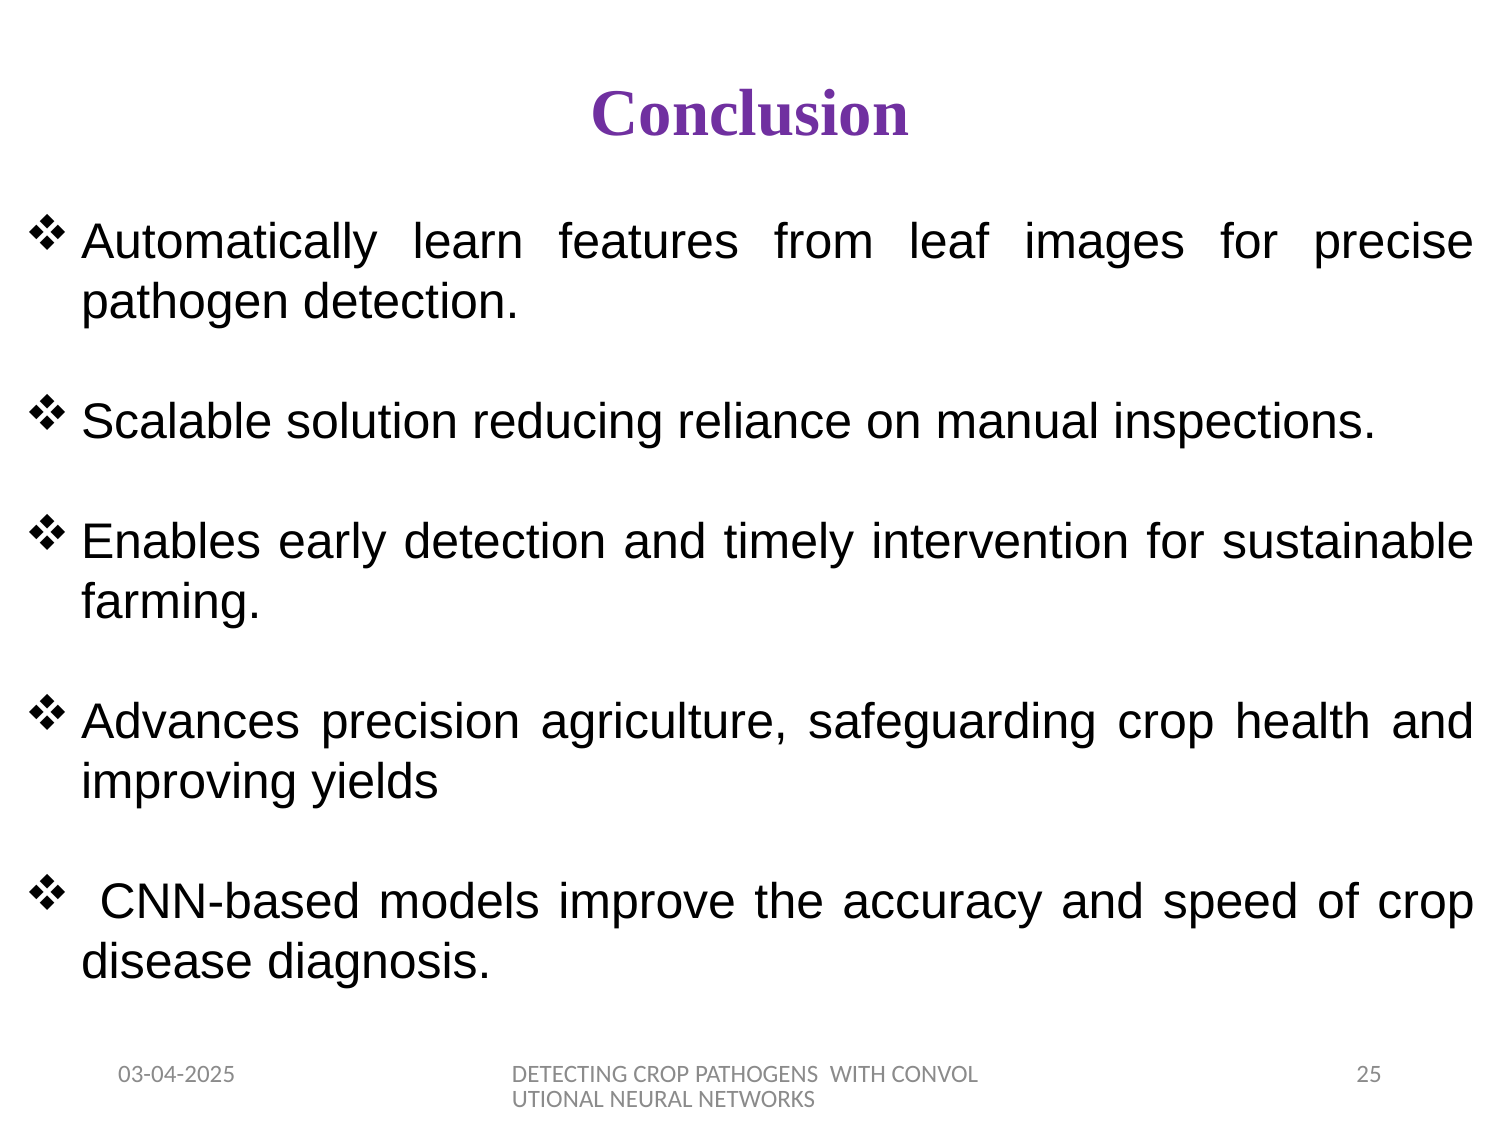

# Conclusion
Automatically learn features from leaf images for precise pathogen detection.

Scalable solution reducing reliance on manual inspections.

Enables early detection and timely intervention for sustainable farming.

Advances precision agriculture, safeguarding crop health and improving yields

 CNN-based models improve the accuracy and speed of crop disease diagnosis.

03-04-2025
DETECTING CROP PATHOGENS  WITH CONVOLUTIONAL NEURAL NETWORKS
25